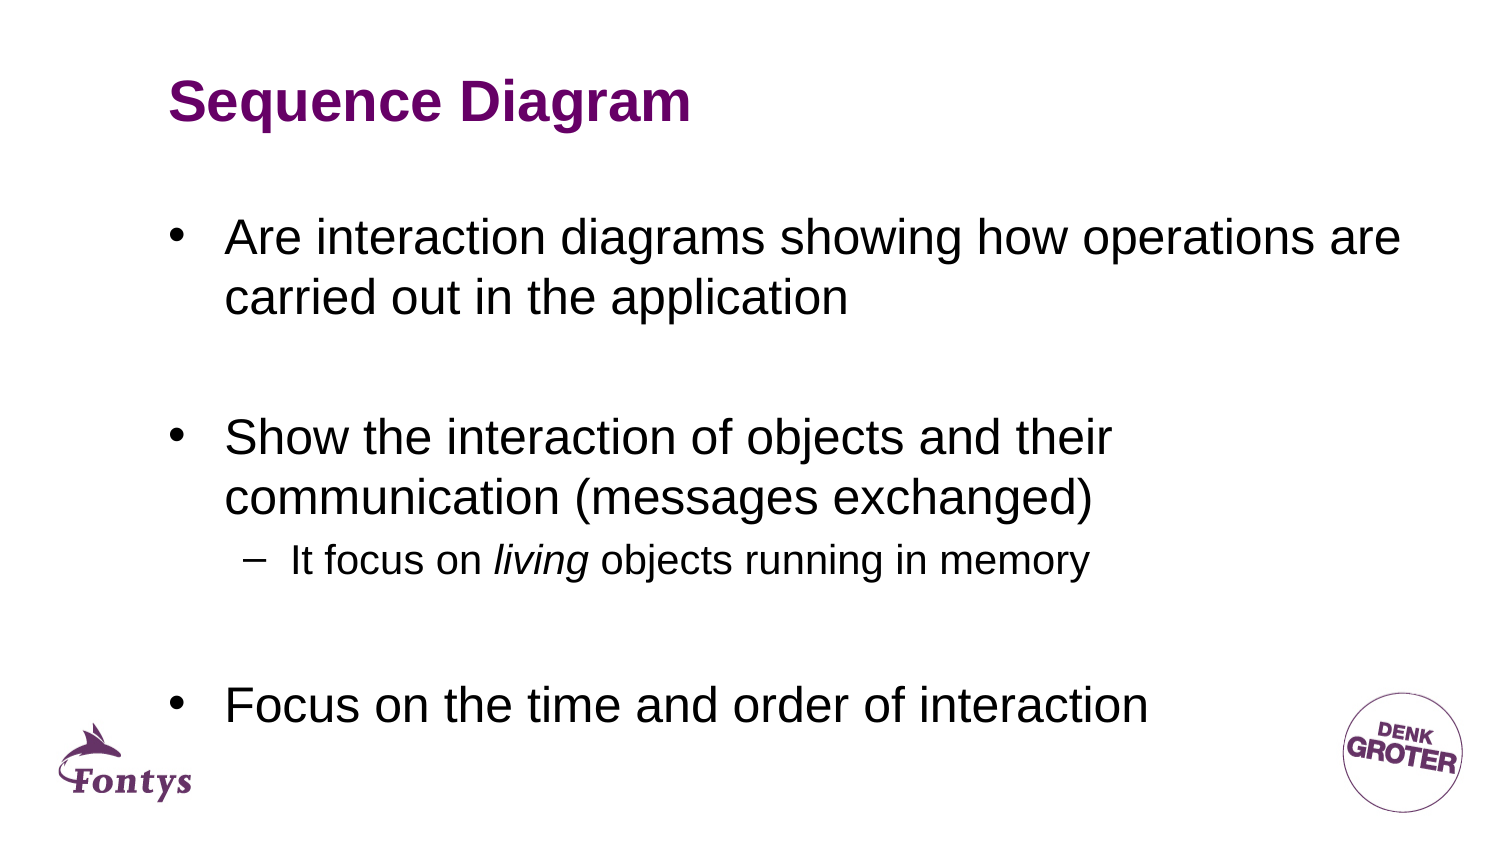

# Sequence Diagram
Are interaction diagrams showing how operations are carried out in the application

Show the interaction of objects and their communication (messages exchanged)
It focus on living objects running in memory

Focus on the time and order of interaction